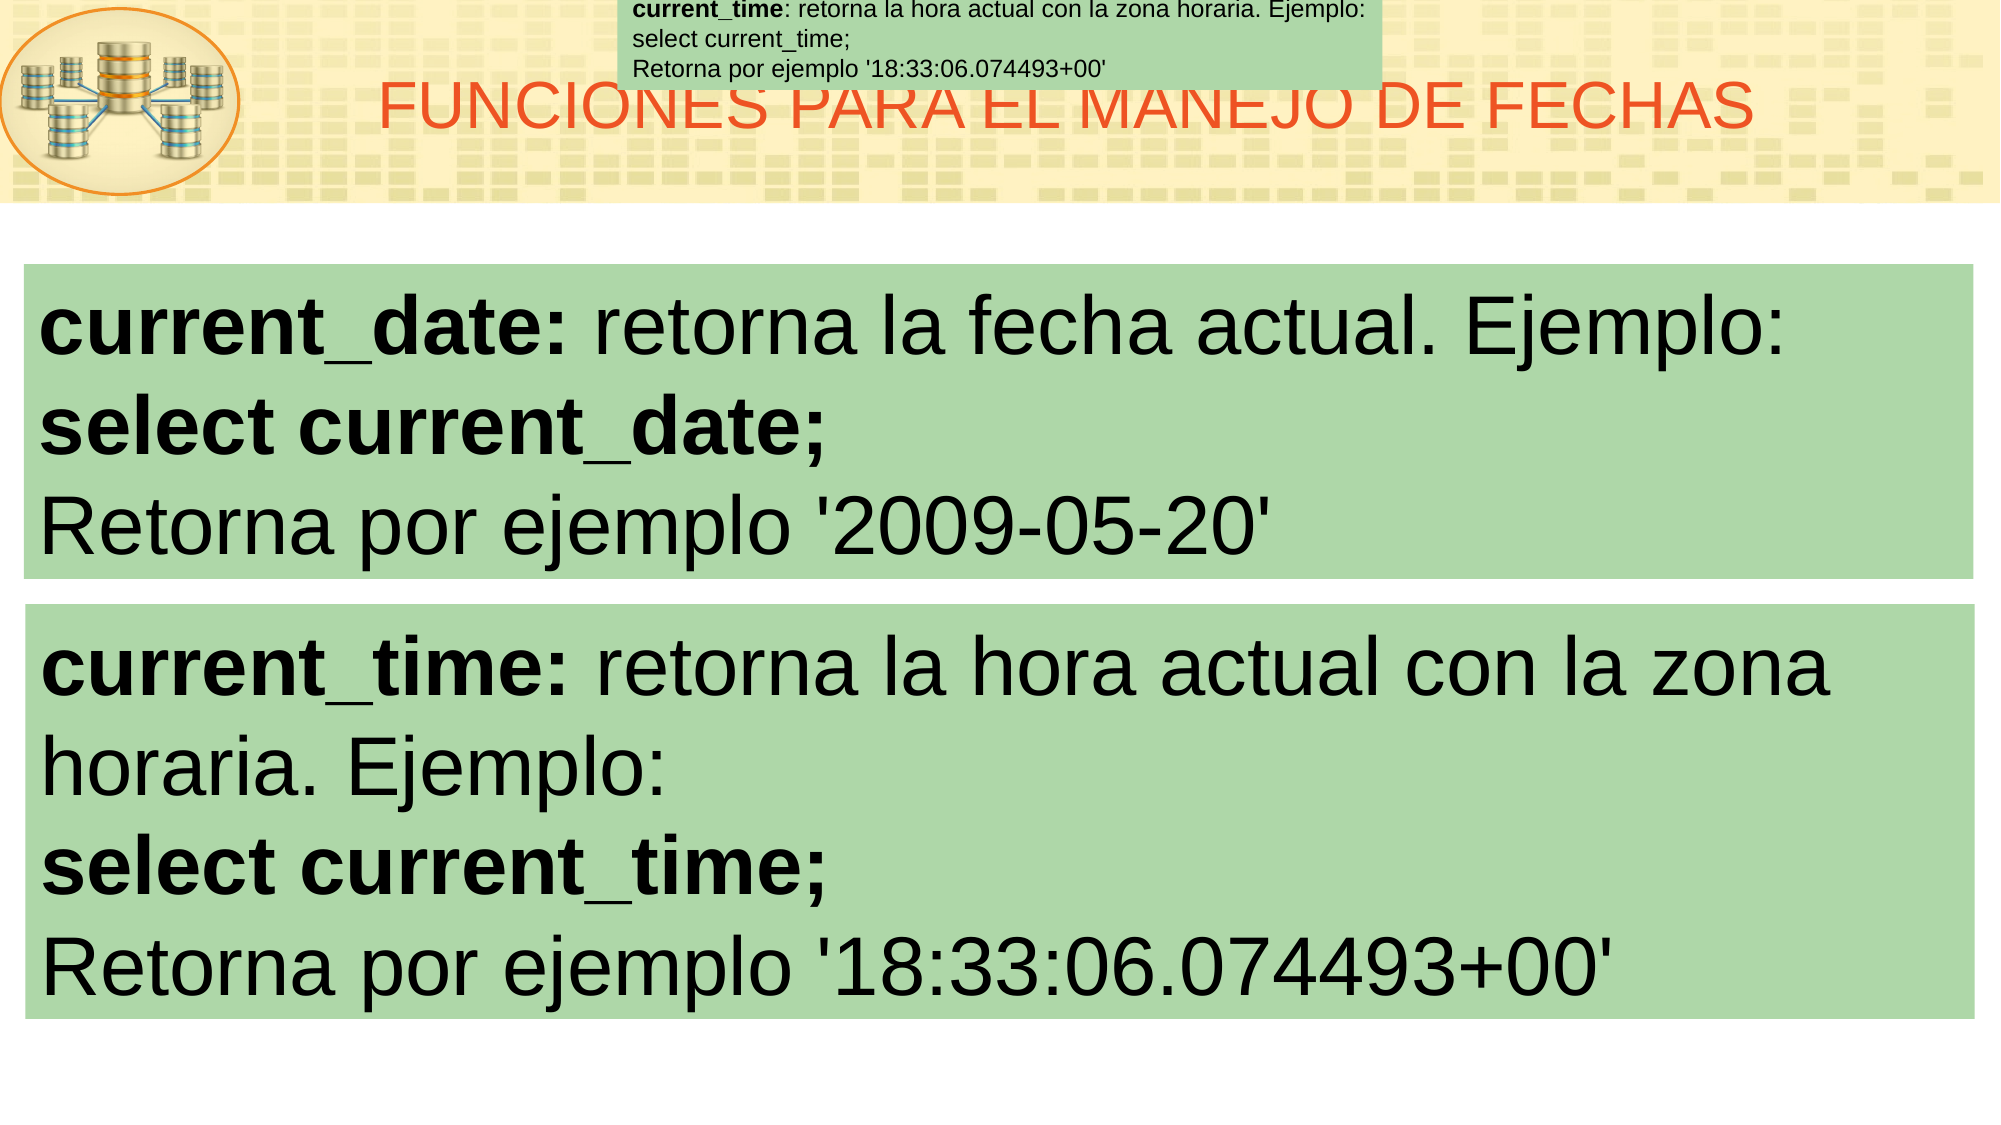

current_time: retorna la hora actual con la zona horaria. Ejemplo:
select current_time;
Retorna por ejemplo '18:33:06.074493+00'
FUNCIONES PARA EL MANEJO DE FECHAS
current_date: retorna la fecha actual. Ejemplo:
select current_date;
Retorna por ejemplo '2009-05-20'
current_time: retorna la hora actual con la zona horaria. Ejemplo:
select current_time;
Retorna por ejemplo '18:33:06.074493+00'